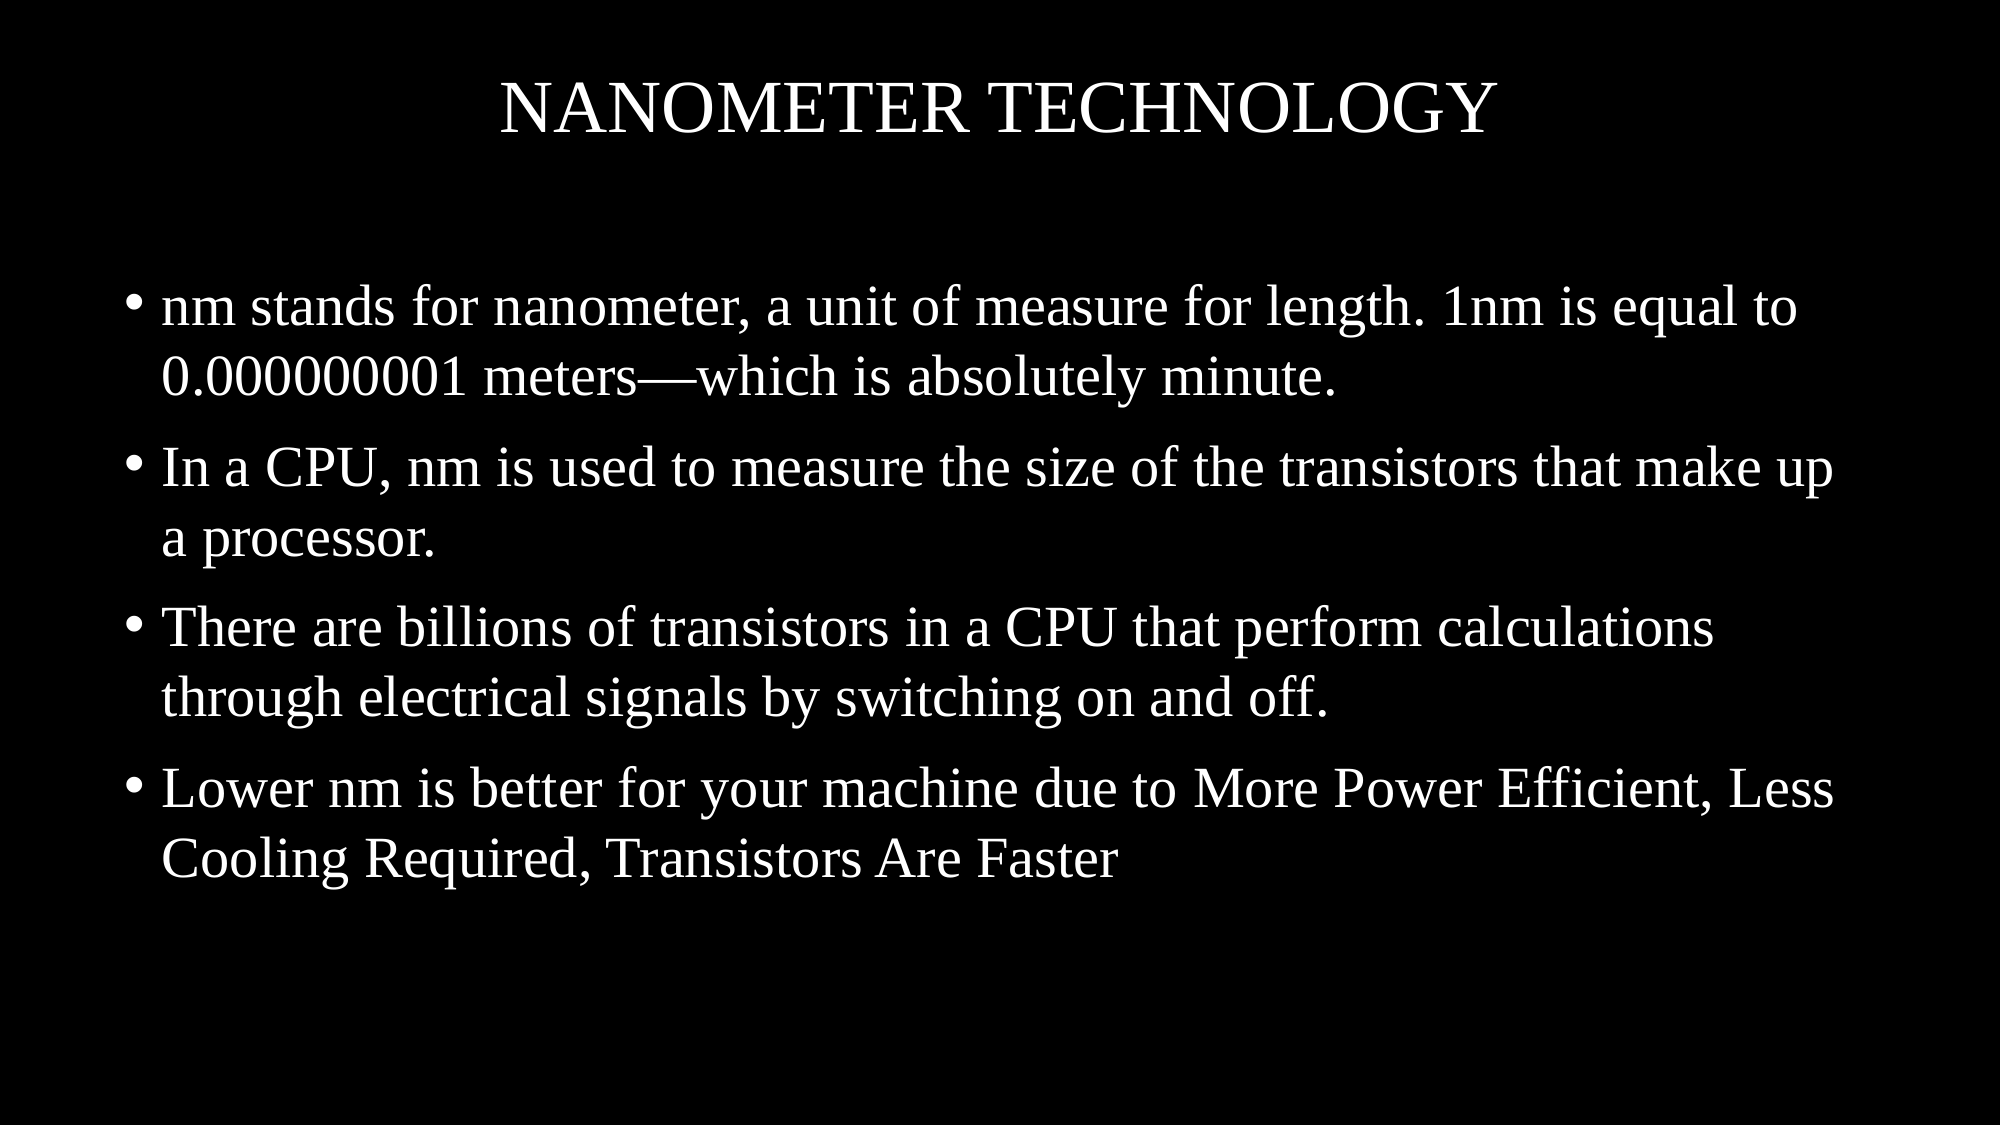

# NANOMETER TECHNOLOGY
nm stands for nanometer, a unit of measure for length. 1nm is equal to 0.000000001 meters—which is absolutely minute.
In a CPU, nm is used to measure the size of the transistors that make up a processor.
There are billions of transistors in a CPU that perform calculations through electrical signals by switching on and off.
Lower nm is better for your machine due to More Power Efficient, Less Cooling Required, Transistors Are Faster